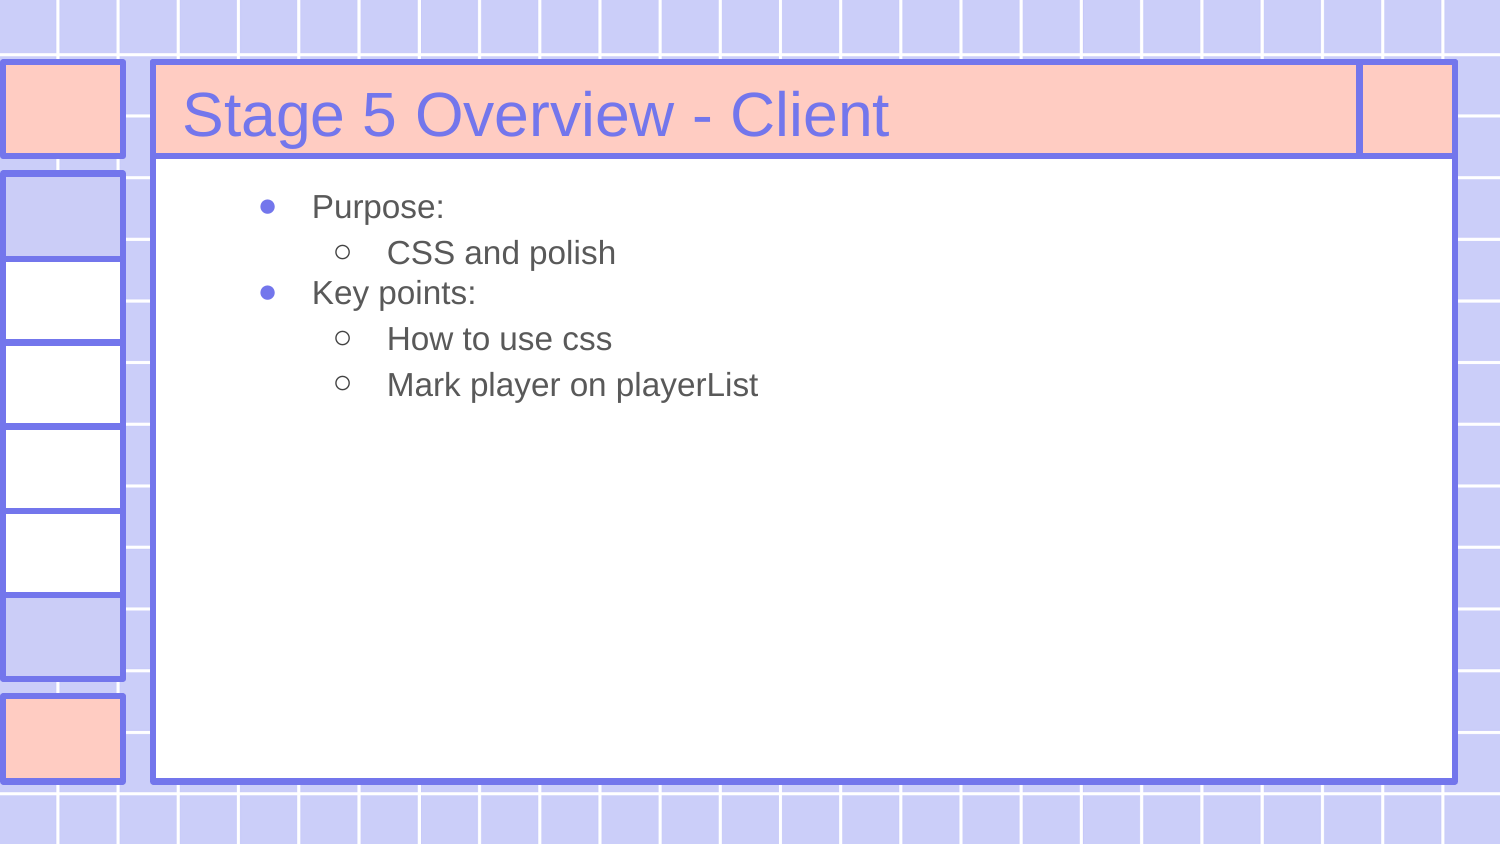

# Stage 5 Overview - Client
Purpose:
CSS and polish
Key points:
How to use css
Mark player on playerList